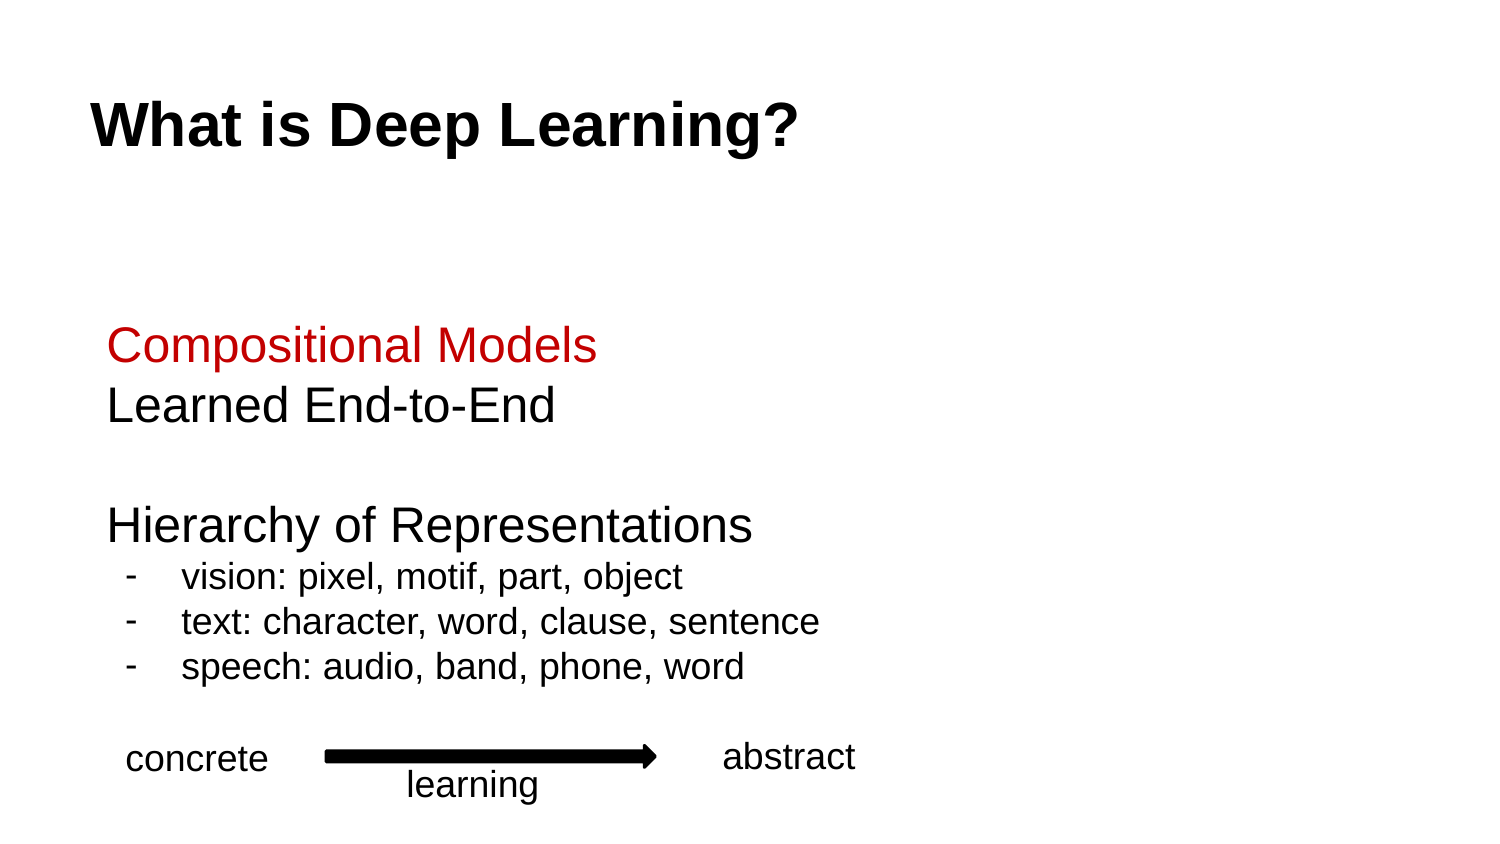

# What is Deep Learning?
Compositional Models
Learned End-to-End

Hierarchy of Representations
vision: pixel, motif, part, object
text: character, word, clause, sentence
speech: audio, band, phone, word
abstract
concrete

learning